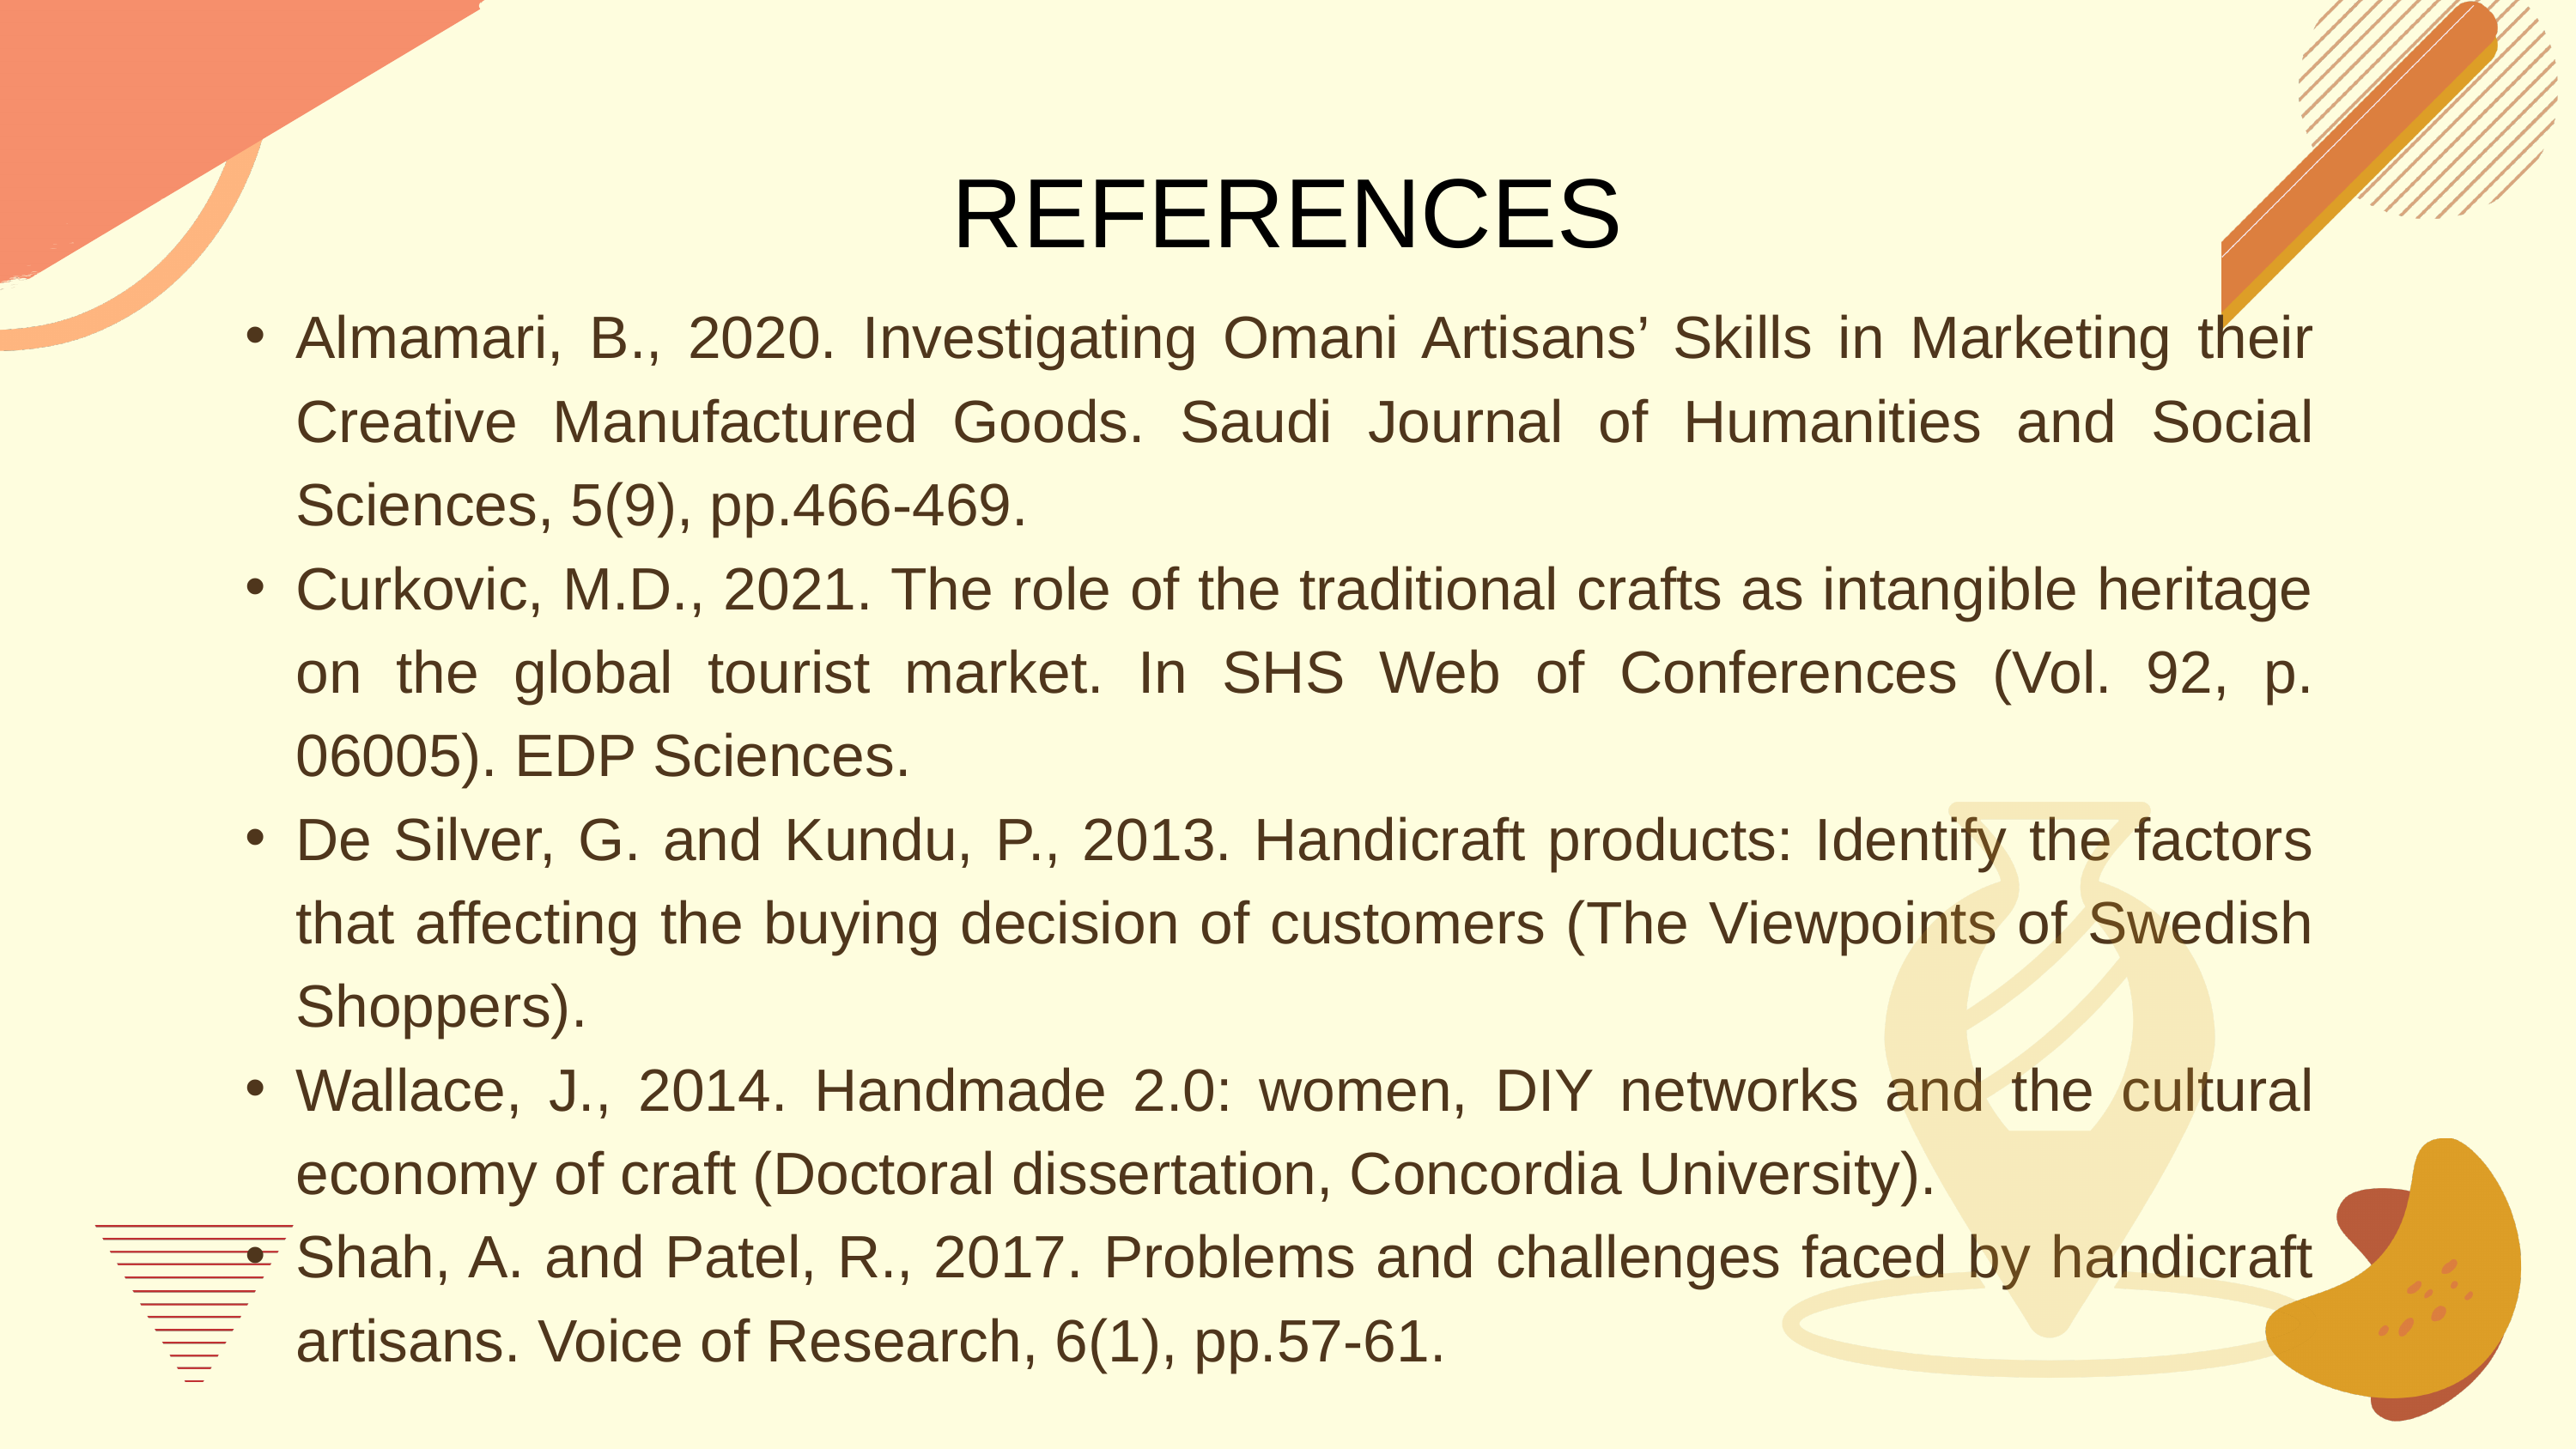

REFERENCES
Almamari, B., 2020. Investigating Omani Artisans’ Skills in Marketing their Creative Manufactured Goods. Saudi Journal of Humanities and Social Sciences, 5(9), pp.466-469.
Curkovic, M.D., 2021. The role of the traditional crafts as intangible heritage on the global tourist market. In SHS Web of Conferences (Vol. 92, p. 06005). EDP Sciences.
De Silver, G. and Kundu, P., 2013. Handicraft products: Identify the factors that affecting the buying decision of customers (The Viewpoints of Swedish Shoppers).
Wallace, J., 2014. Handmade 2.0: women, DIY networks and the cultural economy of craft (Doctoral dissertation, Concordia University).
Shah, A. and Patel, R., 2017. Problems and challenges faced by handicraft artisans. Voice of Research, 6(1), pp.57-61.